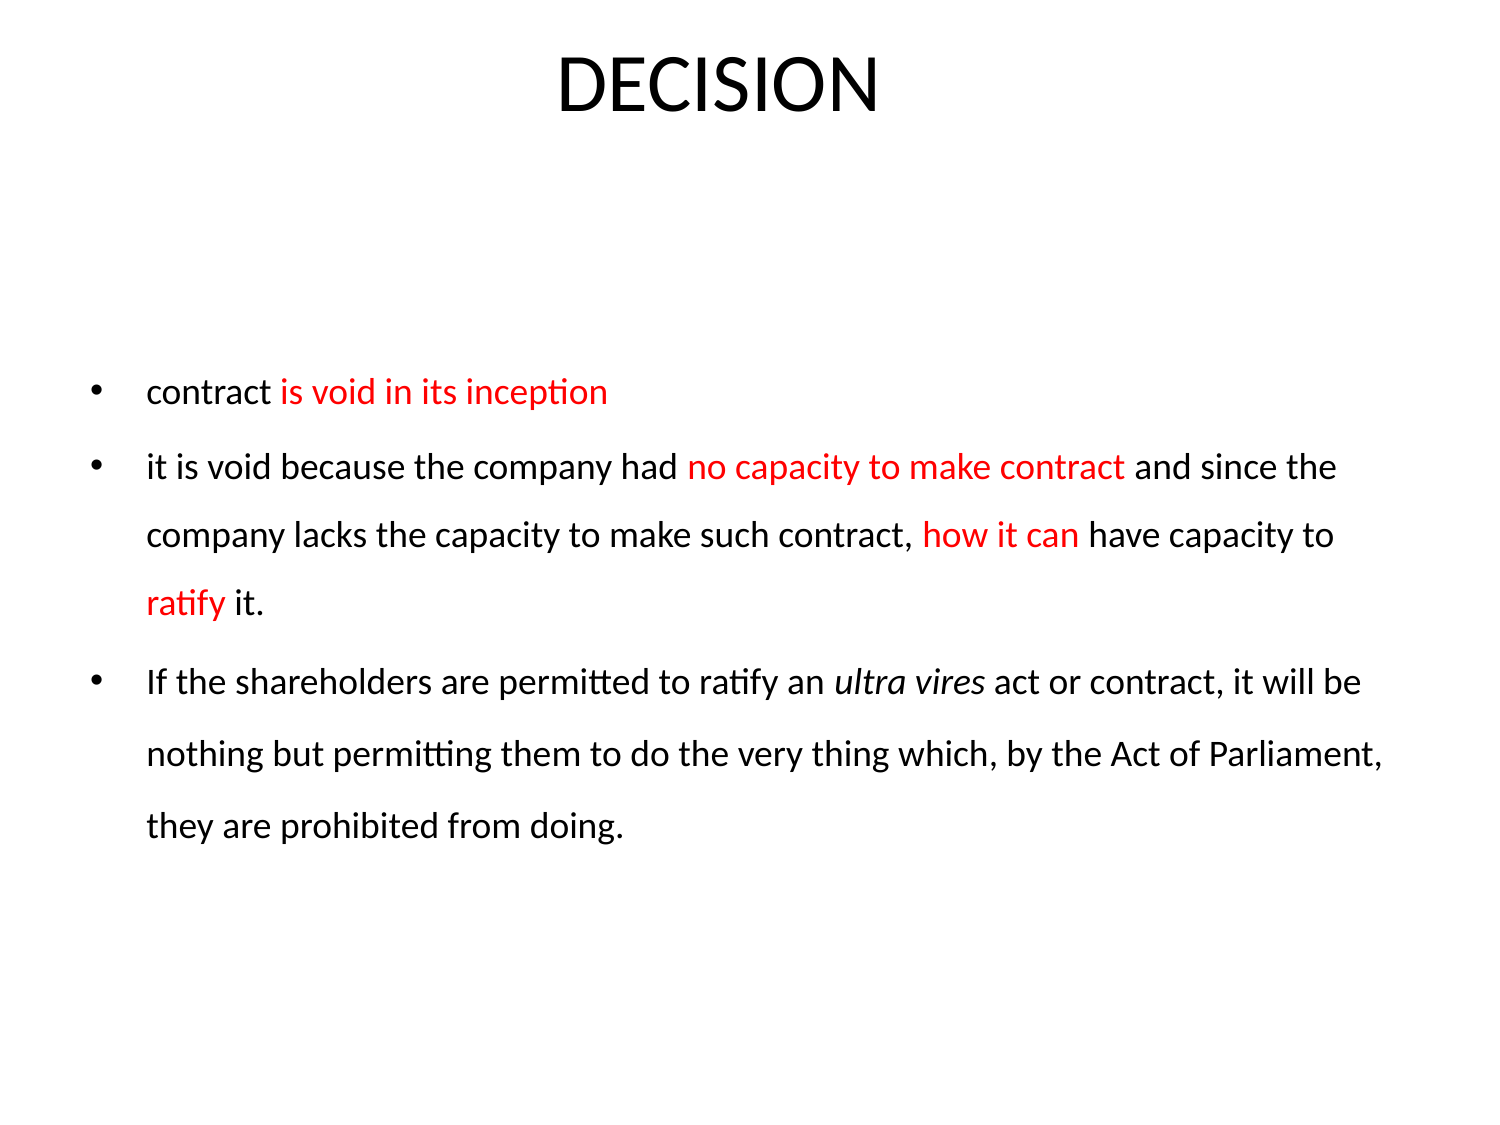

DECISION
contract is void in its inception
it is void because the company had no capacity to make contract and since the company lacks the capacity to make such contract, how it can have capacity to ratify it.
If the shareholders are permitted to ratify an ultra vires act or contract, it will be nothing but permitting them to do the very thing which, by the Act of Parliament, they are prohibited from doing.